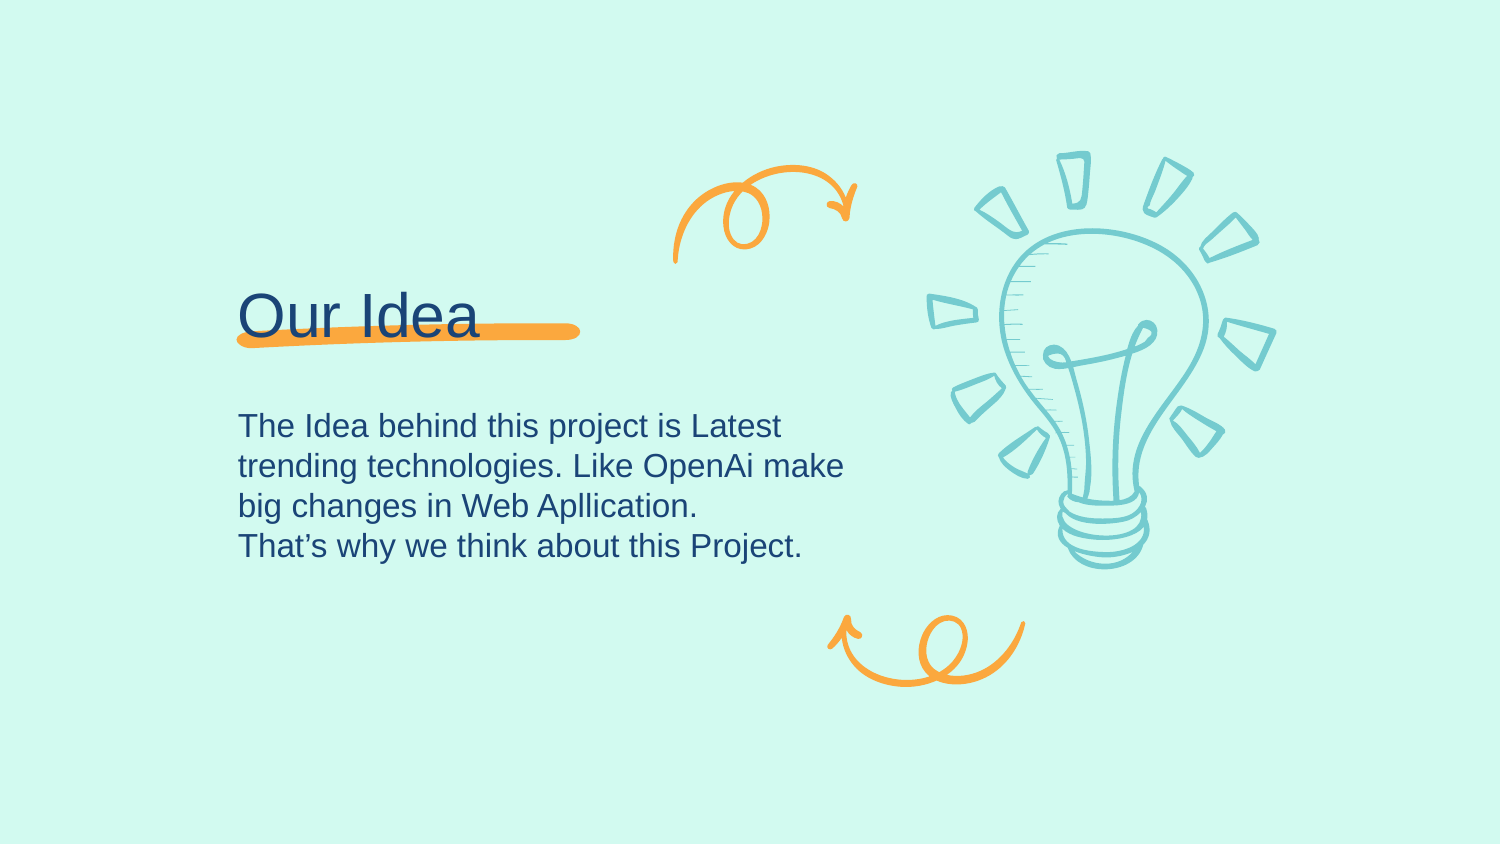

# Our Idea

The Idea behind this project is Latest trending technologies. Like OpenAi make big changes in Web Apllication.
That’s why we think about this Project.